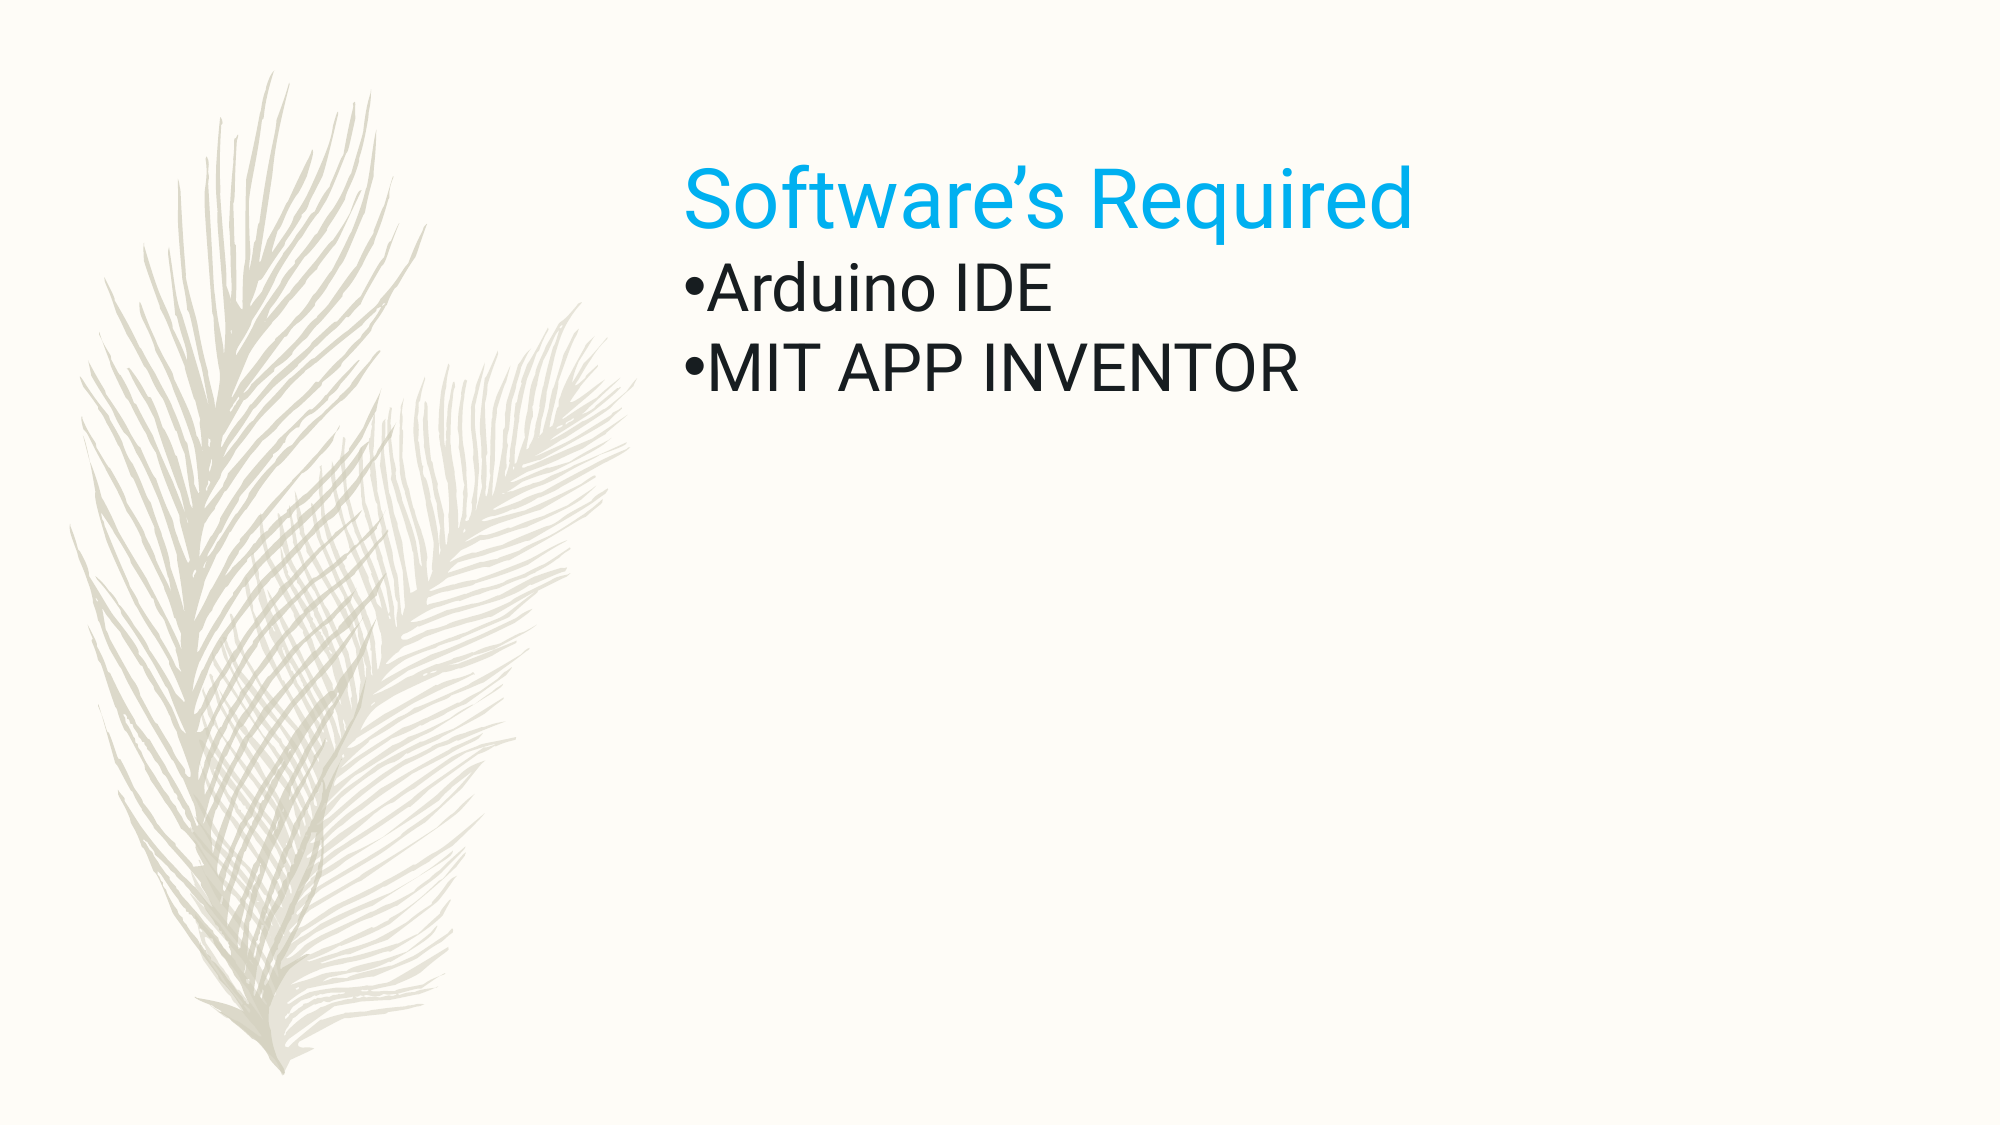

Software’s Required
Arduino IDE
MIT APP INVENTOR